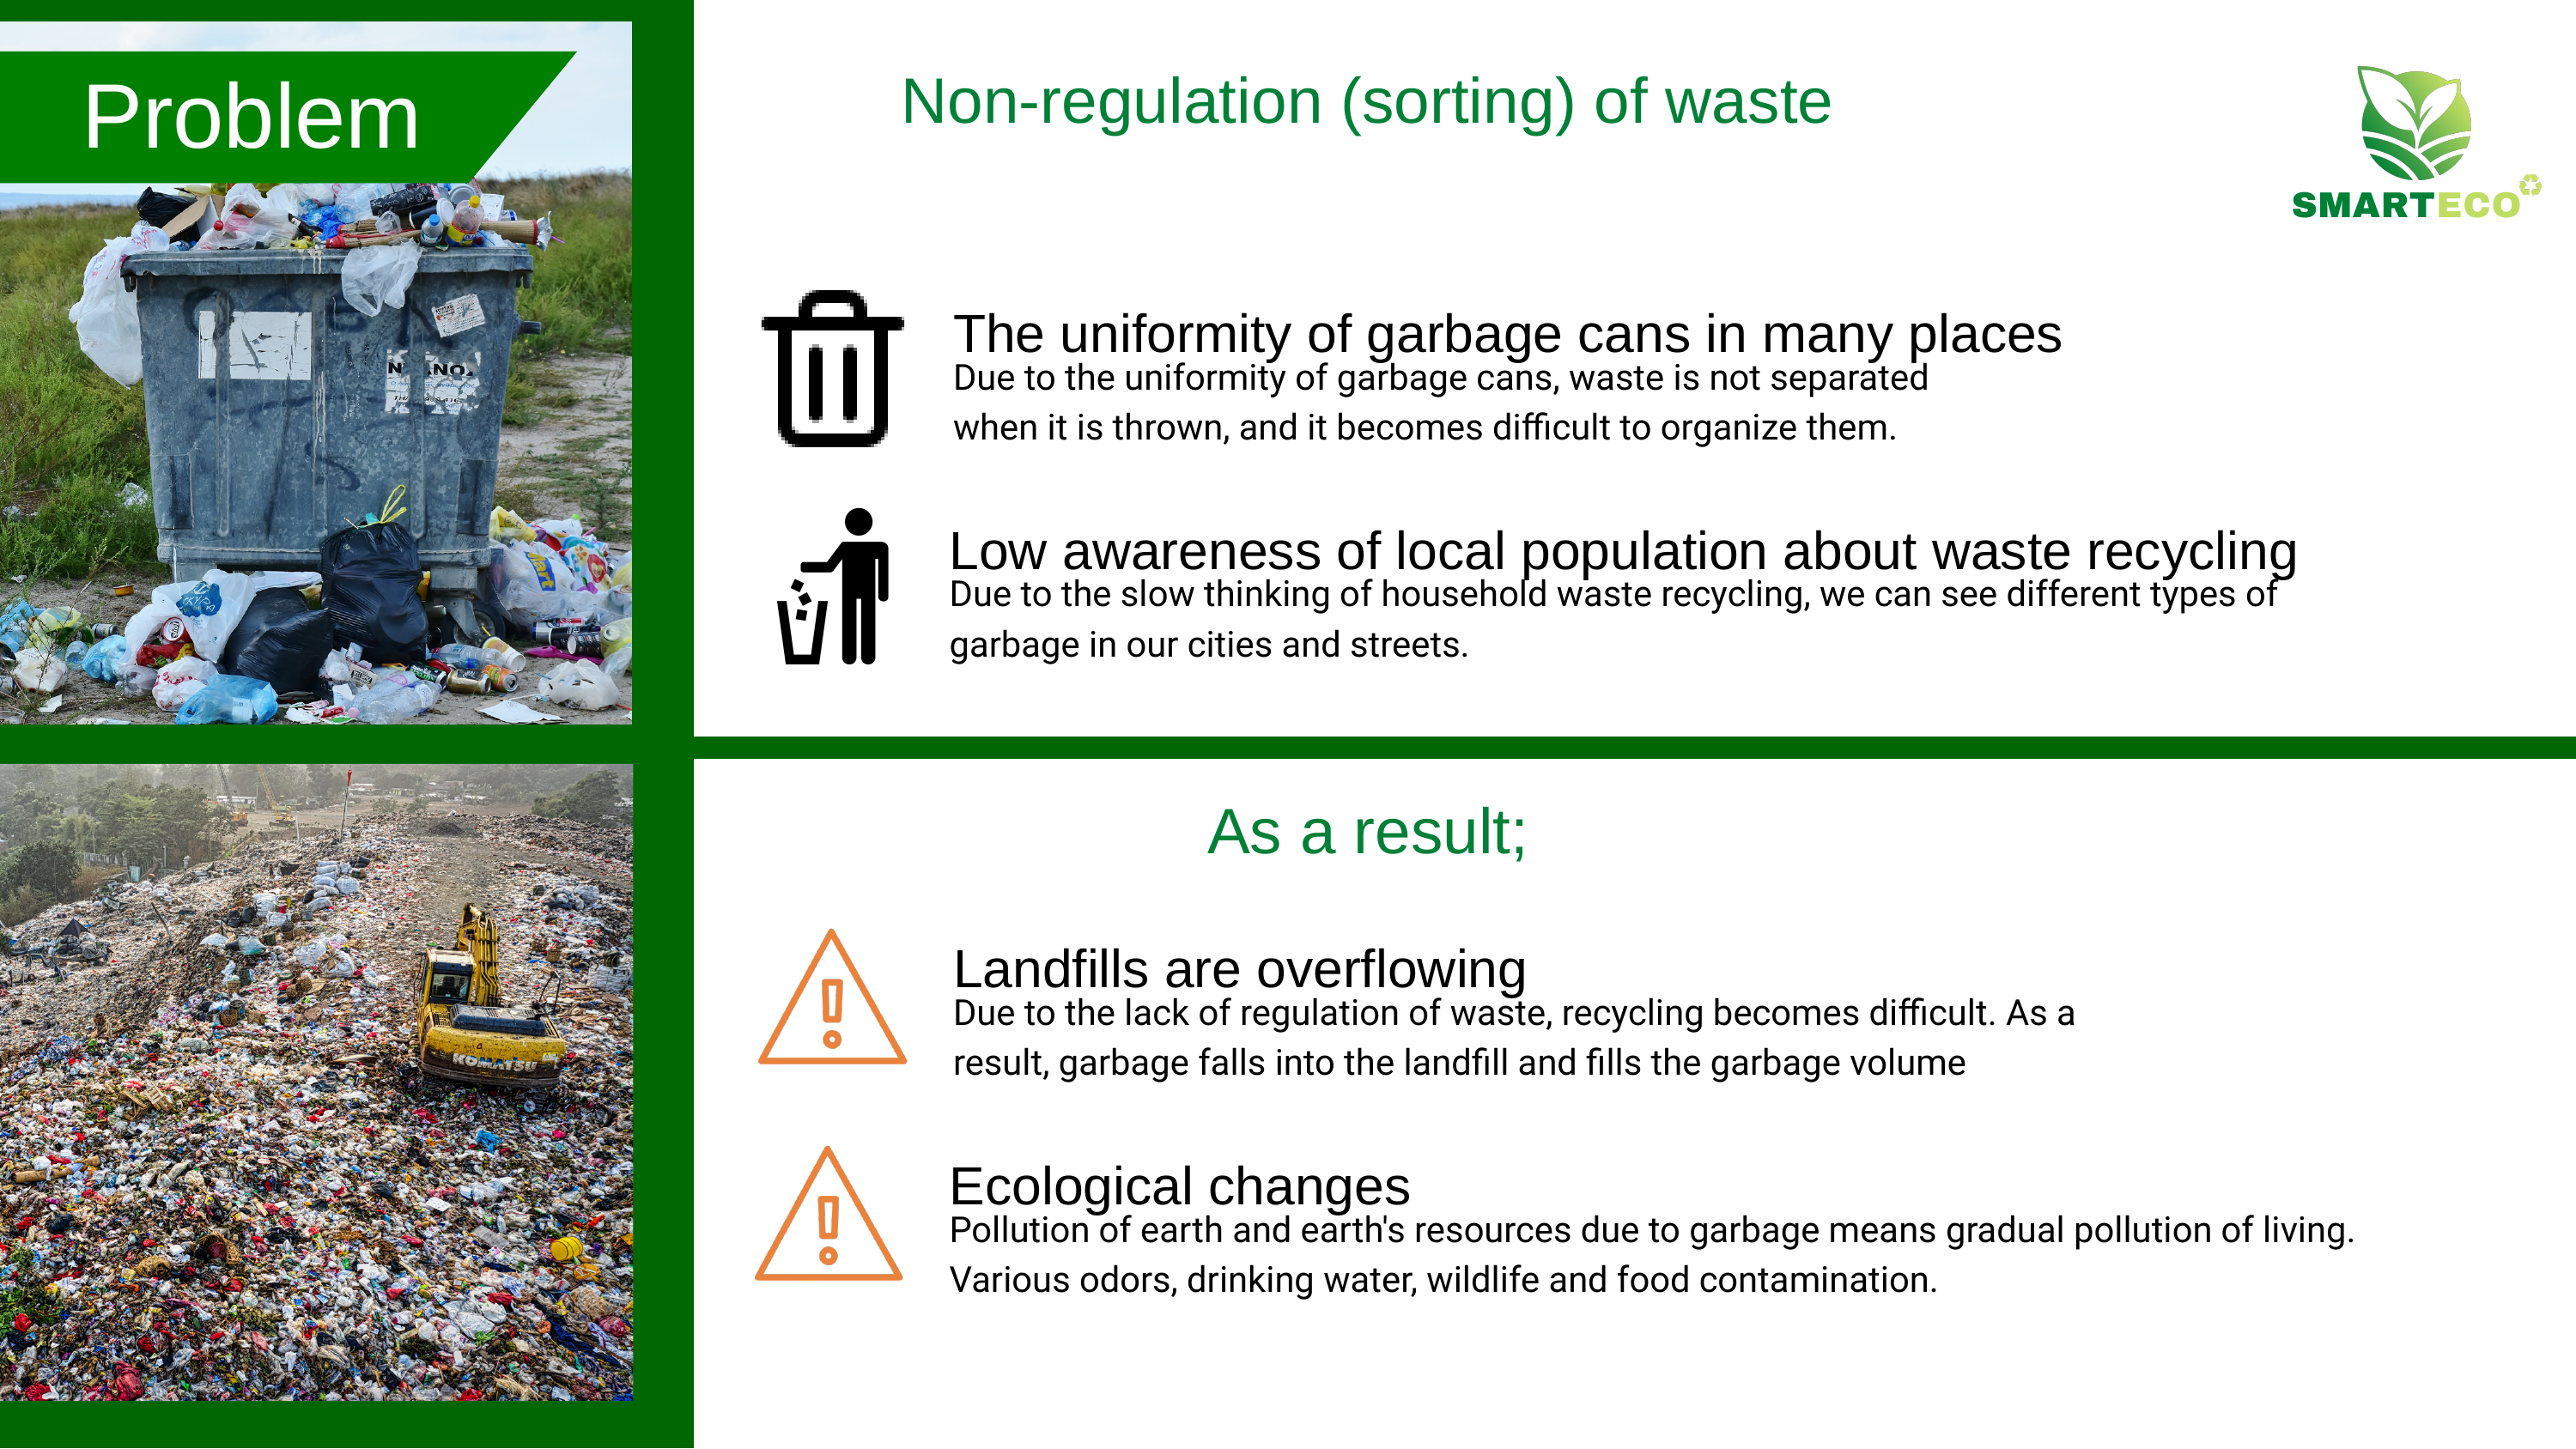

Problem

Non-regulation (sorting) of waste

SMART
ECO
The uniformity of garbage cans in many places

Due to the uniformity of garbage cans, waste is not separated when it is thrown, and it becomes difficult to organize them.
Low awareness of local population about waste recycling

Due to the slow thinking of household waste recycling, we can see different types of garbage in our cities and streets.

As a result;
Landfills are overflowing

Due to the lack of regulation of waste, recycling becomes difficult. As a result, garbage falls into the landfill and fills the garbage volume
Ecological changes

Pollution of earth and earth's resources due to garbage means gradual pollution of living. Various odors, drinking water, wildlife and food contamination.